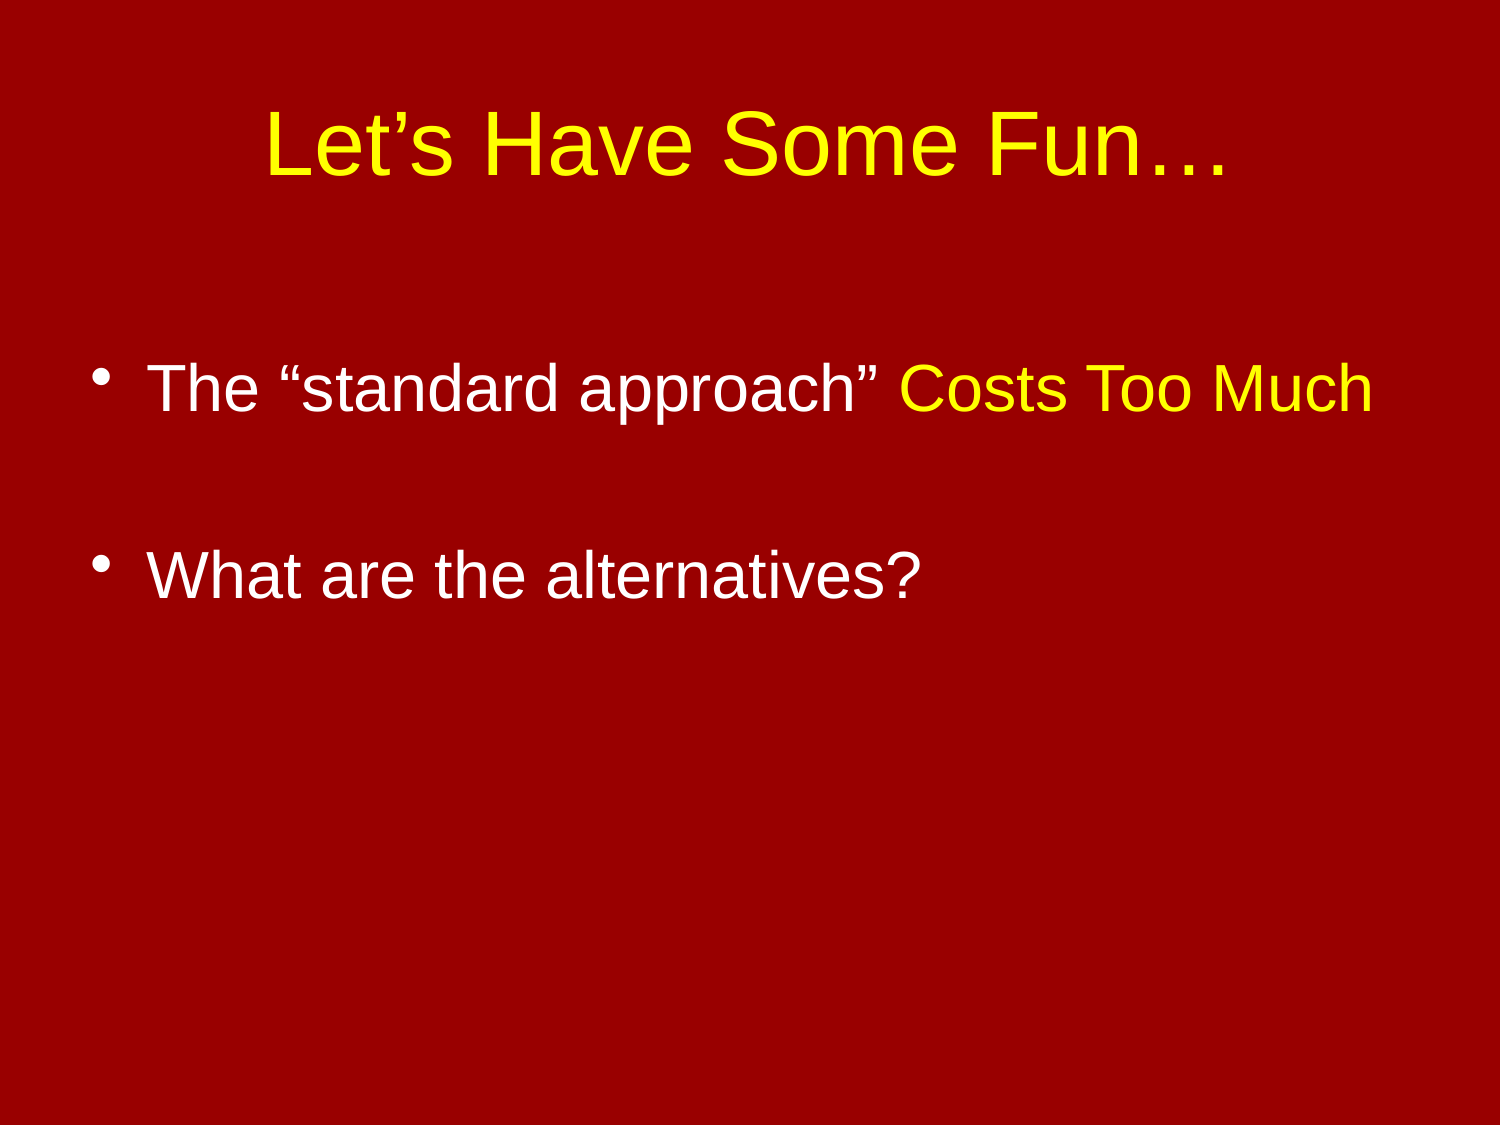

# Let’s Have Some Fun…
The “standard approach” Costs Too Much

What are the alternatives?